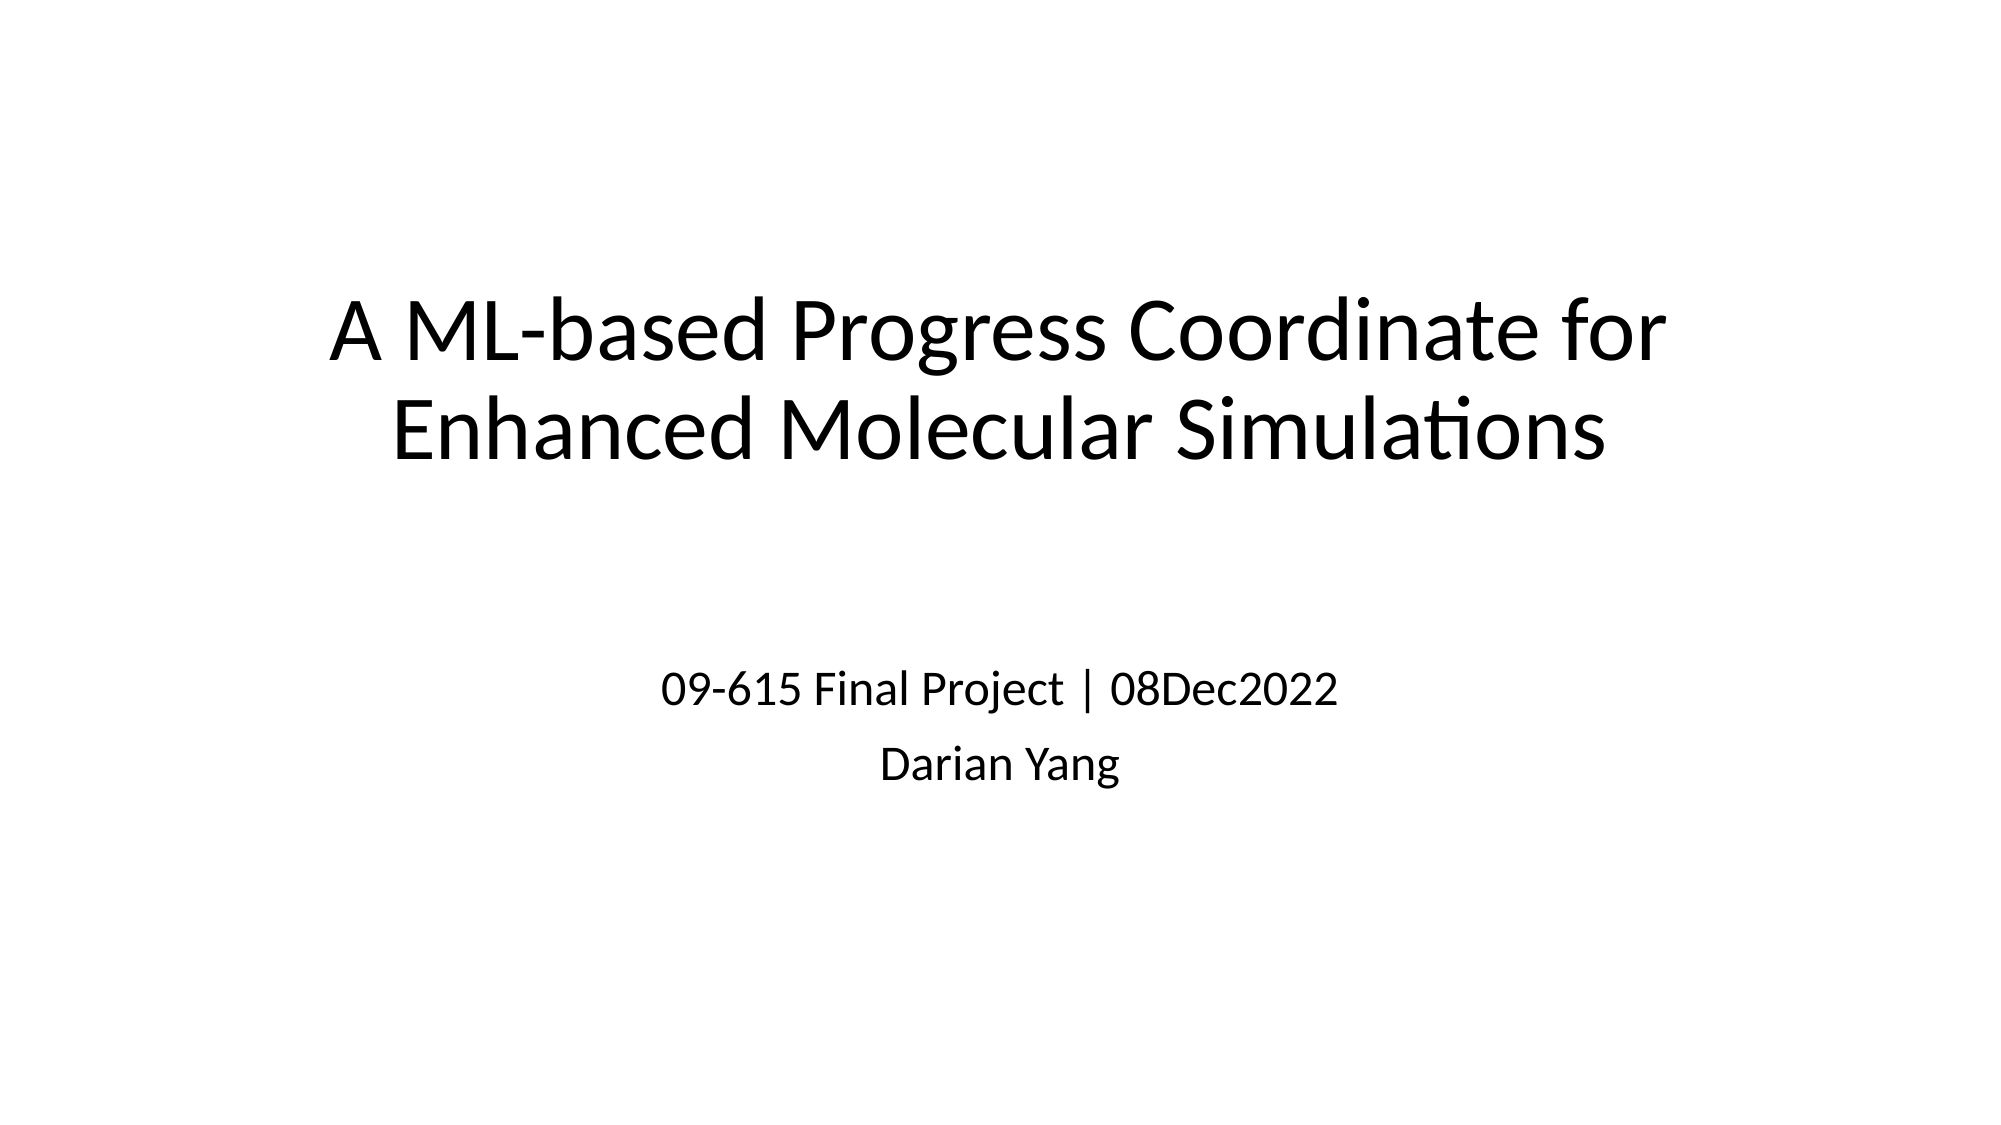

# A ML-based Progress Coordinate for Enhanced Molecular Simulations
09-615 Final Project | 08Dec2022
Darian Yang